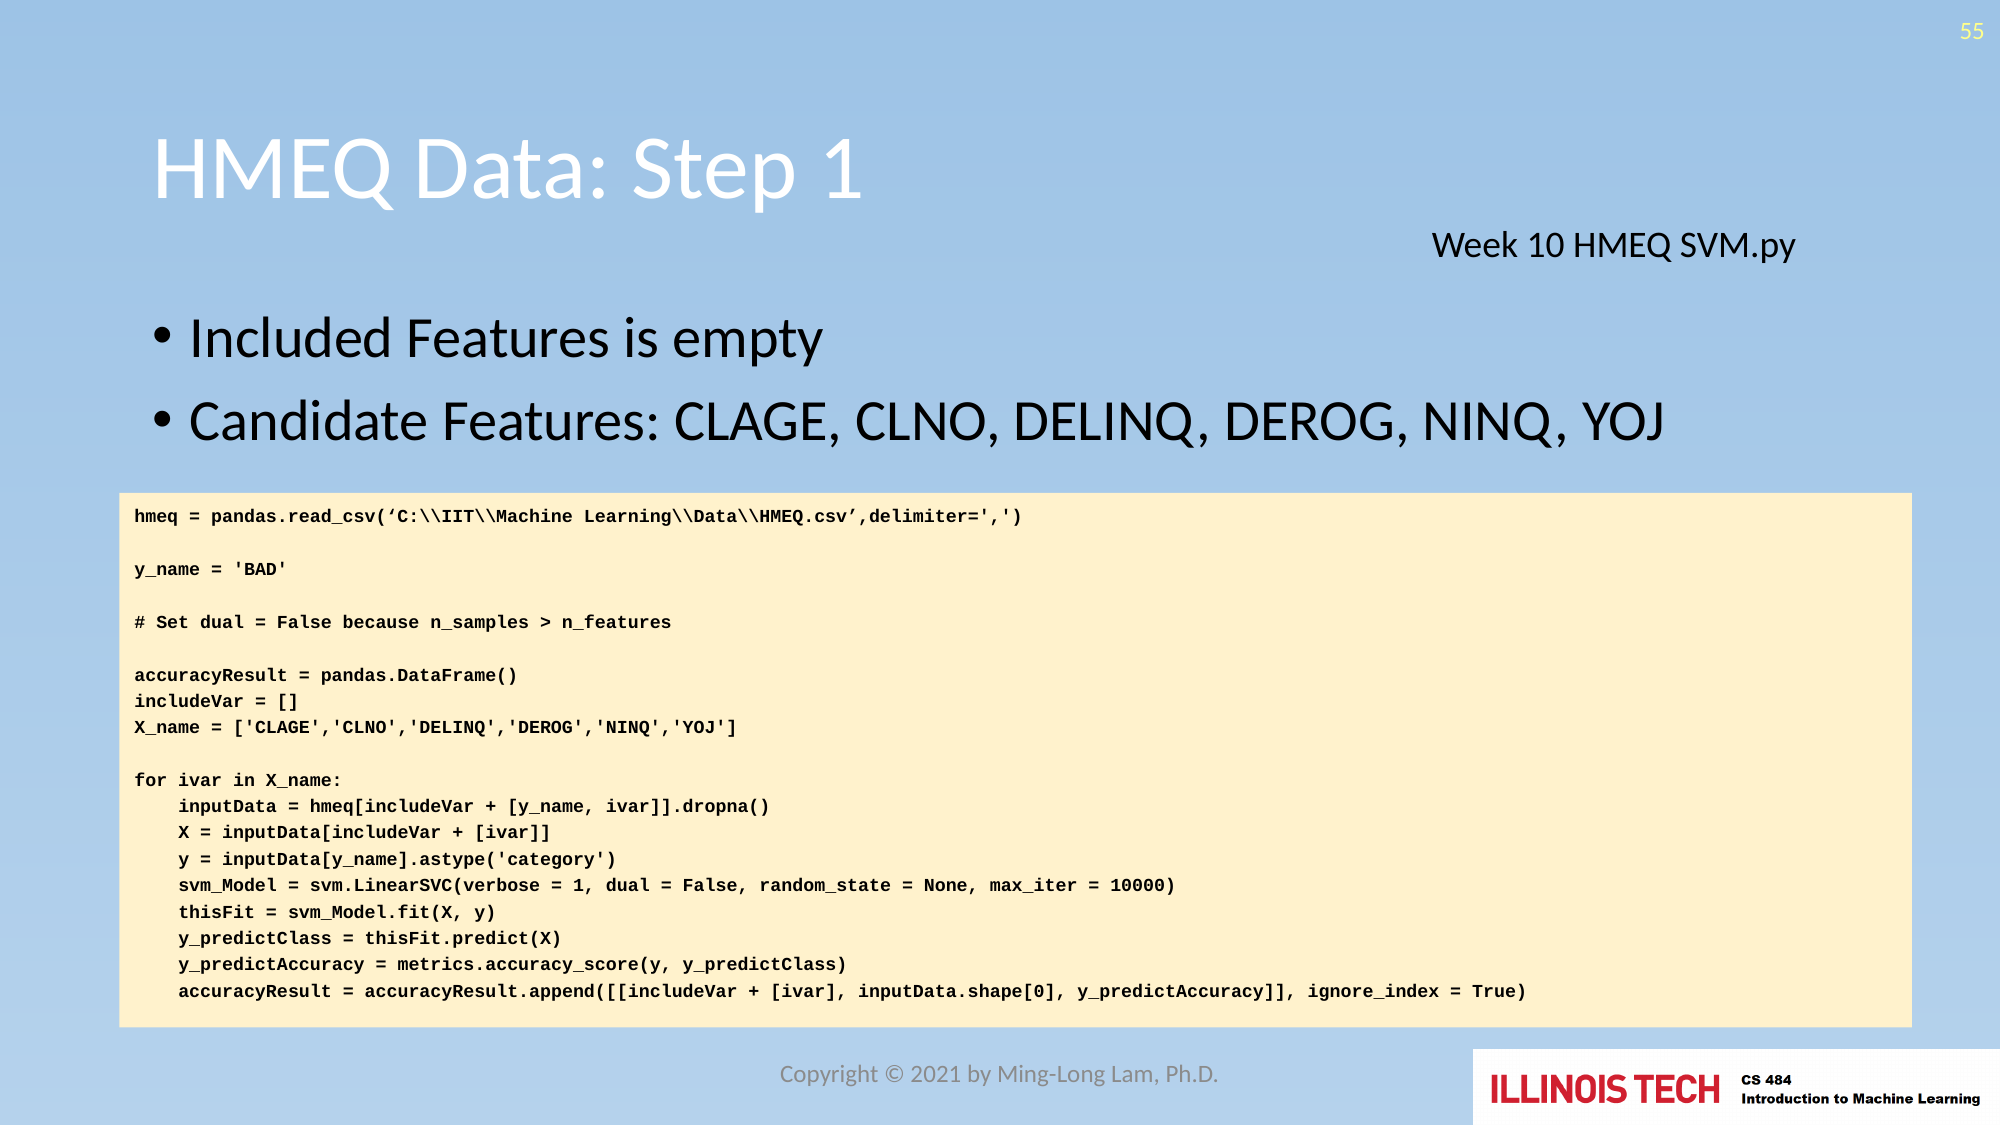

55
# HMEQ Data: Step 1
Week 10 HMEQ SVM.py
Included Features is empty
Candidate Features: CLAGE, CLNO, DELINQ, DEROG, NINQ, YOJ
hmeq = pandas.read_csv(‘C:\\IIT\\Machine Learning\\Data\\HMEQ.csv’,delimiter=',')

y_name = 'BAD'

# Set dual = False because n_samples > n_features

accuracyResult = pandas.DataFrame()
includeVar = []
X_name = ['CLAGE','CLNO','DELINQ','DEROG','NINQ','YOJ']

for ivar in X_name:
    inputData = hmeq[includeVar + [y_name, ivar]].dropna()
    X = inputData[includeVar + [ivar]]
    y = inputData[y_name].astype('category')
    svm_Model = svm.LinearSVC(verbose = 1, dual = False, random_state = None, max_iter = 10000)
    thisFit = svm_Model.fit(X, y)
    y_predictClass = thisFit.predict(X)
    y_predictAccuracy = metrics.accuracy_score(y, y_predictClass)
    accuracyResult = accuracyResult.append([[includeVar + [ivar], inputData.shape[0], y_predictAccuracy]], ignore_index = True)

Copyright © 2021 by Ming-Long Lam, Ph.D.